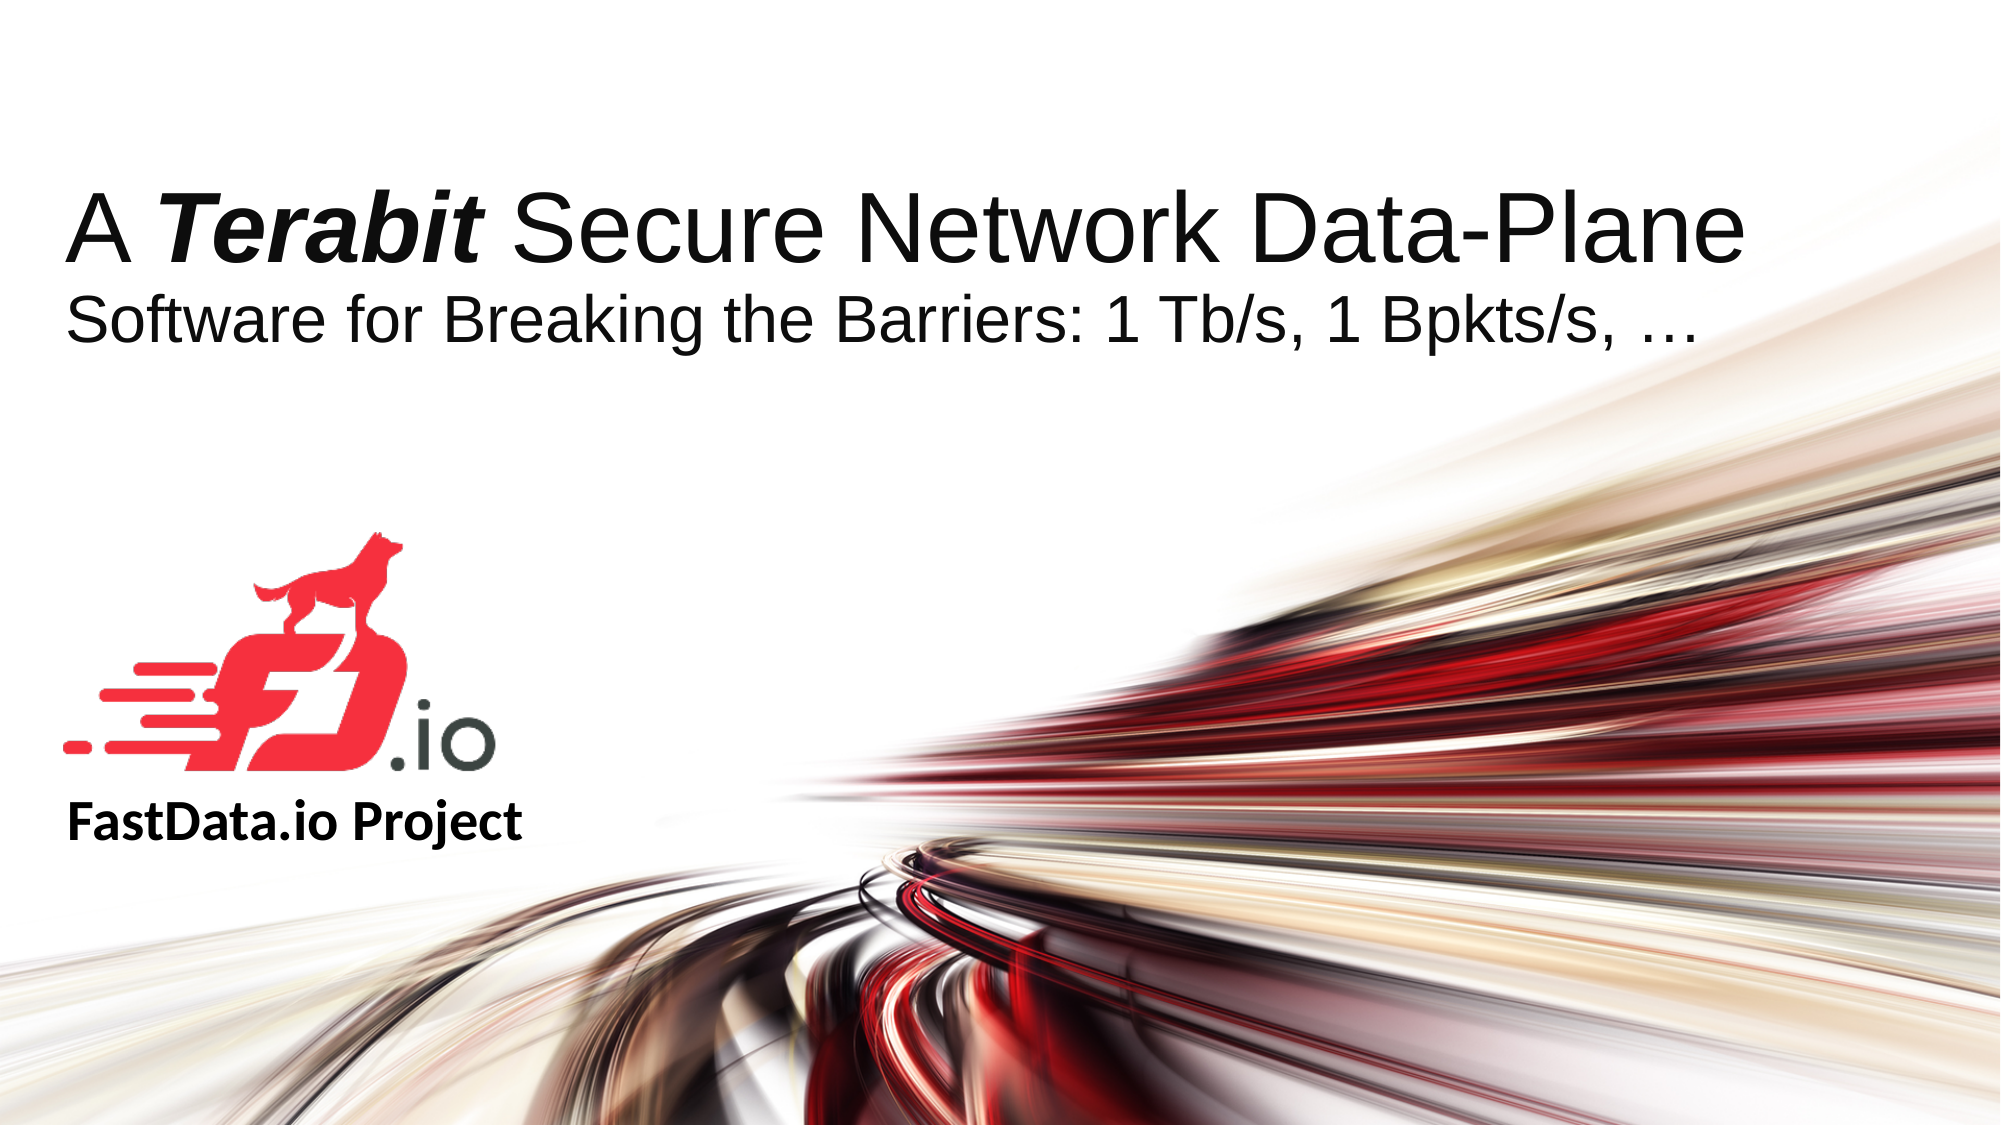

A Terabit Secure Network Data-Plane
Software for Breaking the Barriers: 1 Tb/s, 1 Bpkts/s, …
FastData.io Project